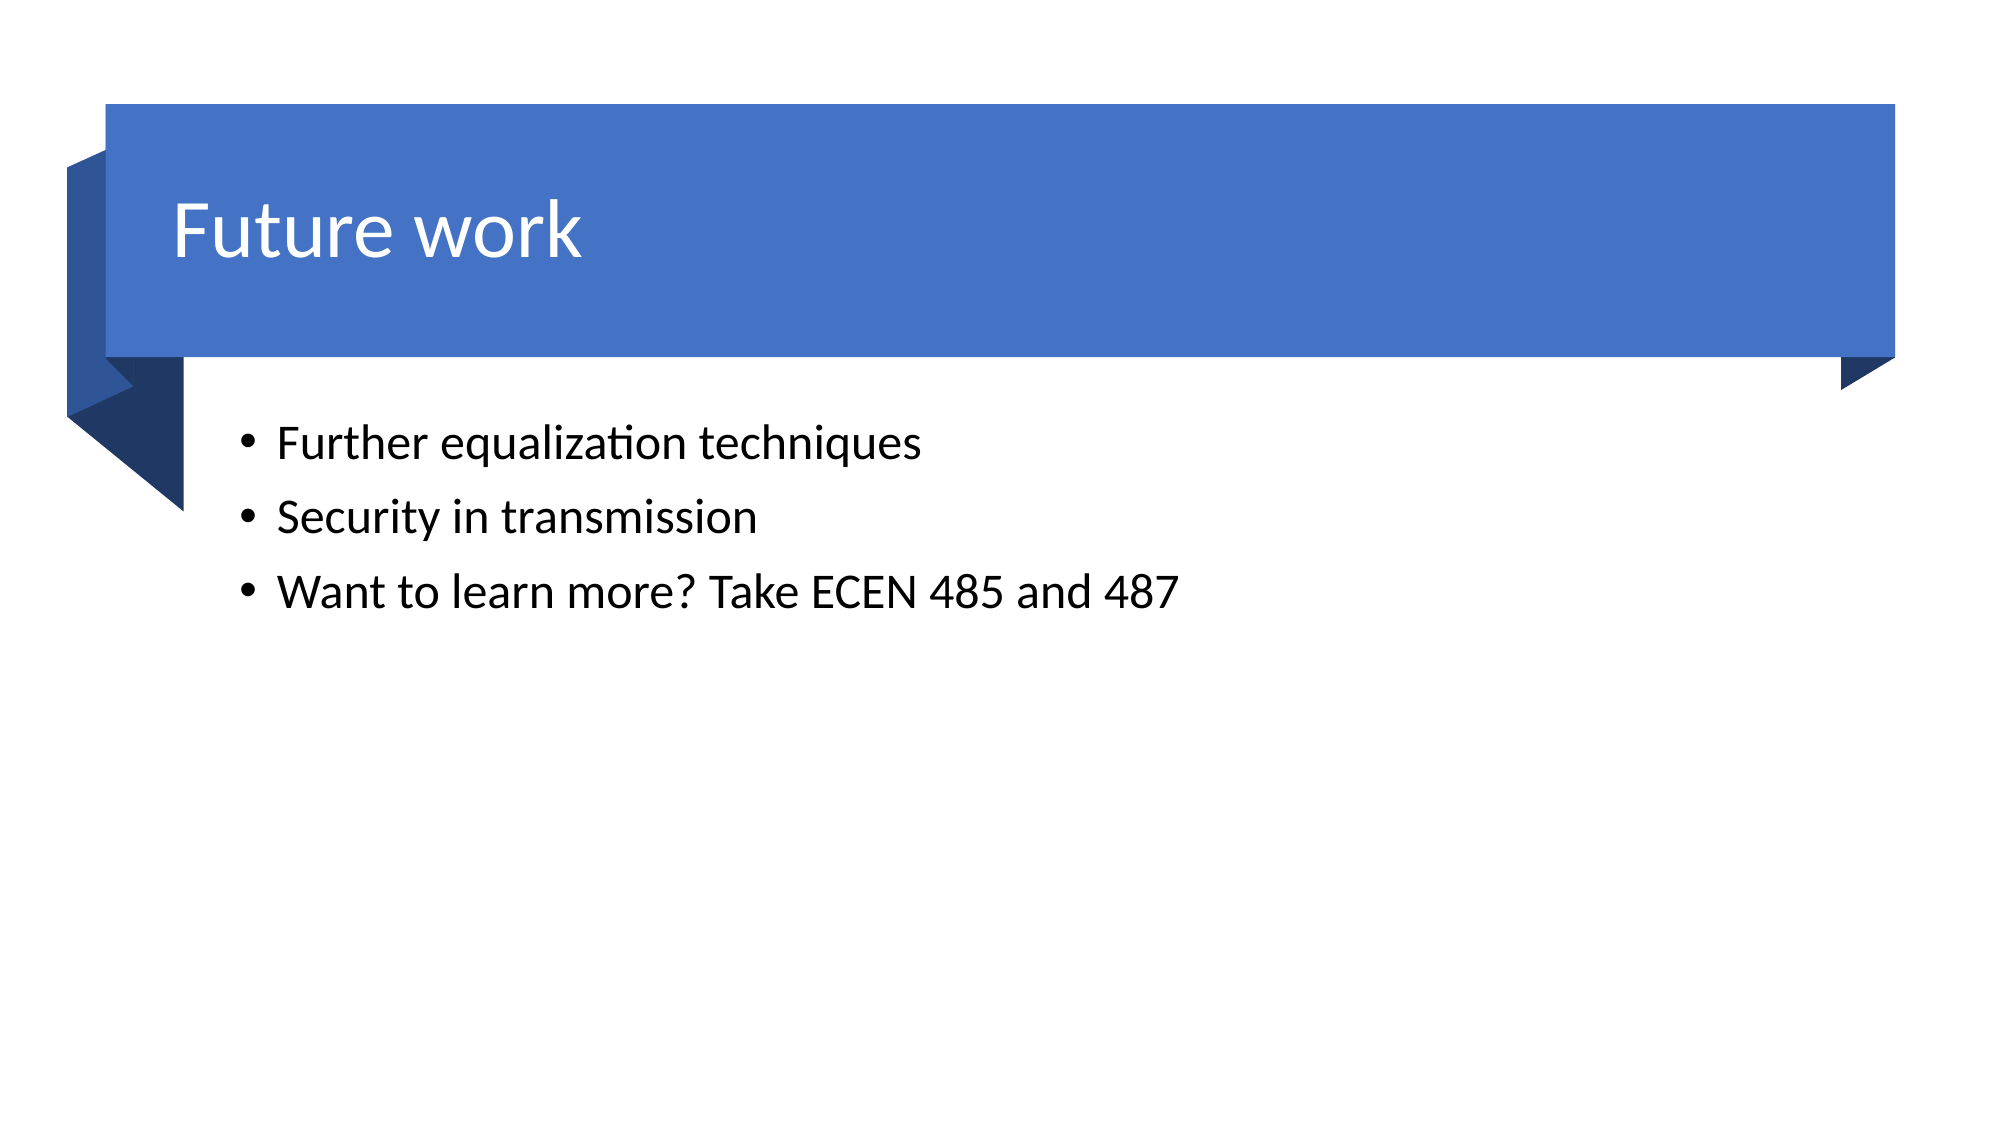

# Future work

Further equalization techniques
Security in transmission
Want to learn more? Take ECEN 485 and 487